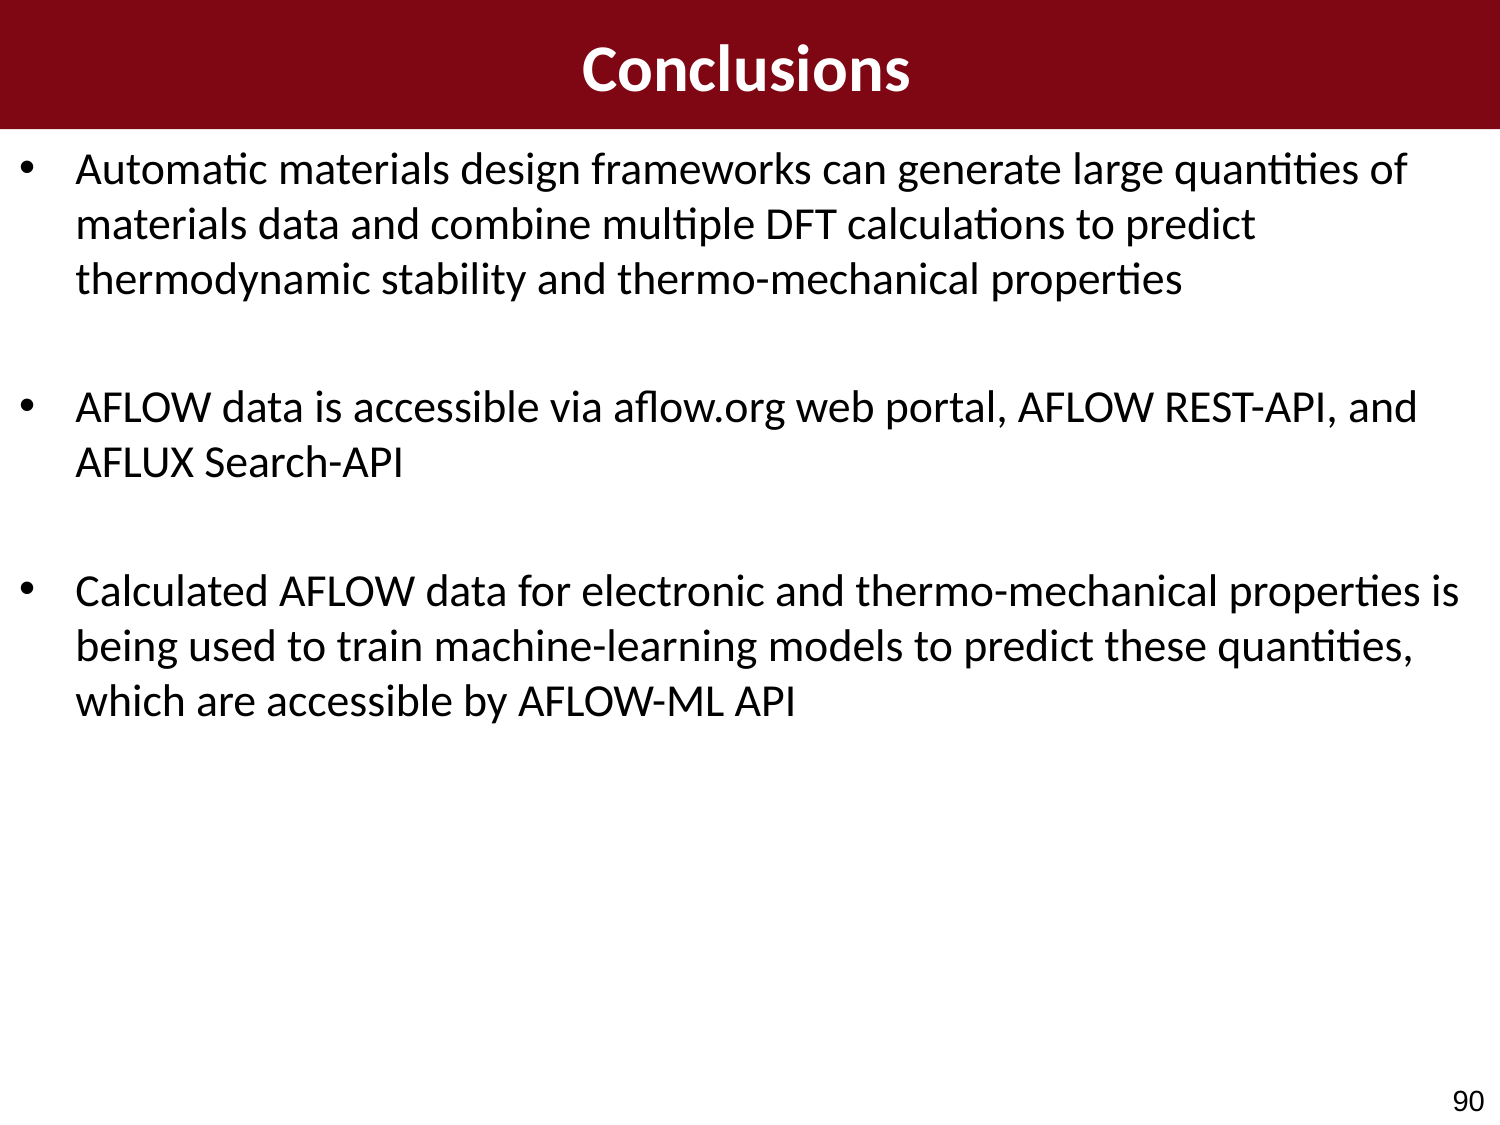

Conclusions
Automatic materials design frameworks can generate large quantities of materials data and combine multiple DFT calculations to predict thermodynamic stability and thermo-mechanical properties

AFLOW data is accessible via aflow.org web portal, AFLOW REST-API, and AFLUX Search-API

Calculated AFLOW data for electronic and thermo-mechanical properties is being used to train machine-learning models to predict these quantities, which are accessible by AFLOW-ML API

G (p, T; V) = E + pV

90